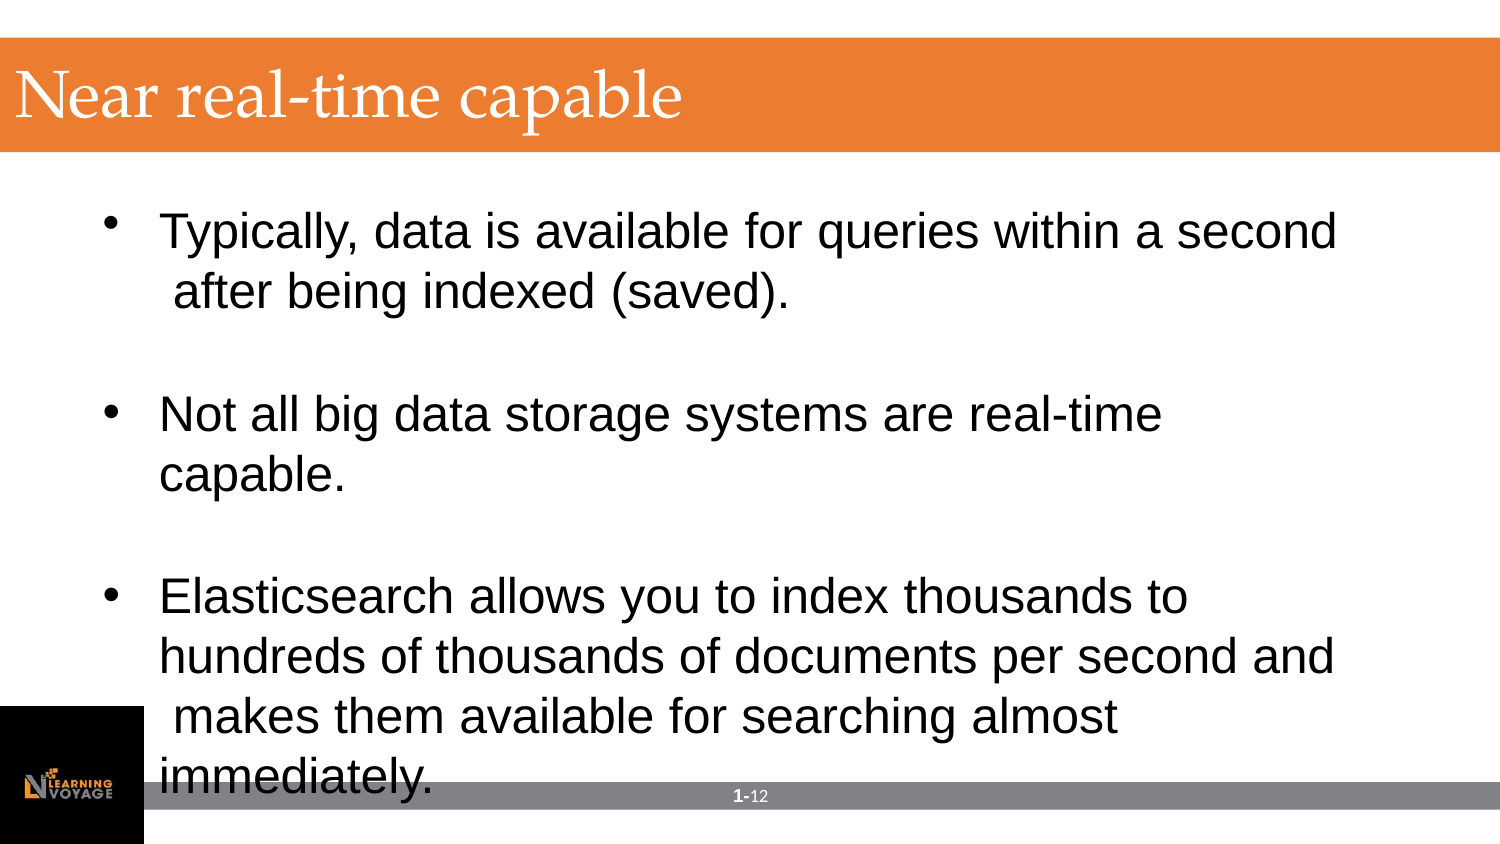

# Near real-time capable
Typically, data is available for queries within a second  after being indexed (saved).

Not all big data storage systems are real-time capable.

Elasticsearch allows you to index thousands to  hundreds of thousands of documents per second and  makes them available for searching almost  immediately.
1-12